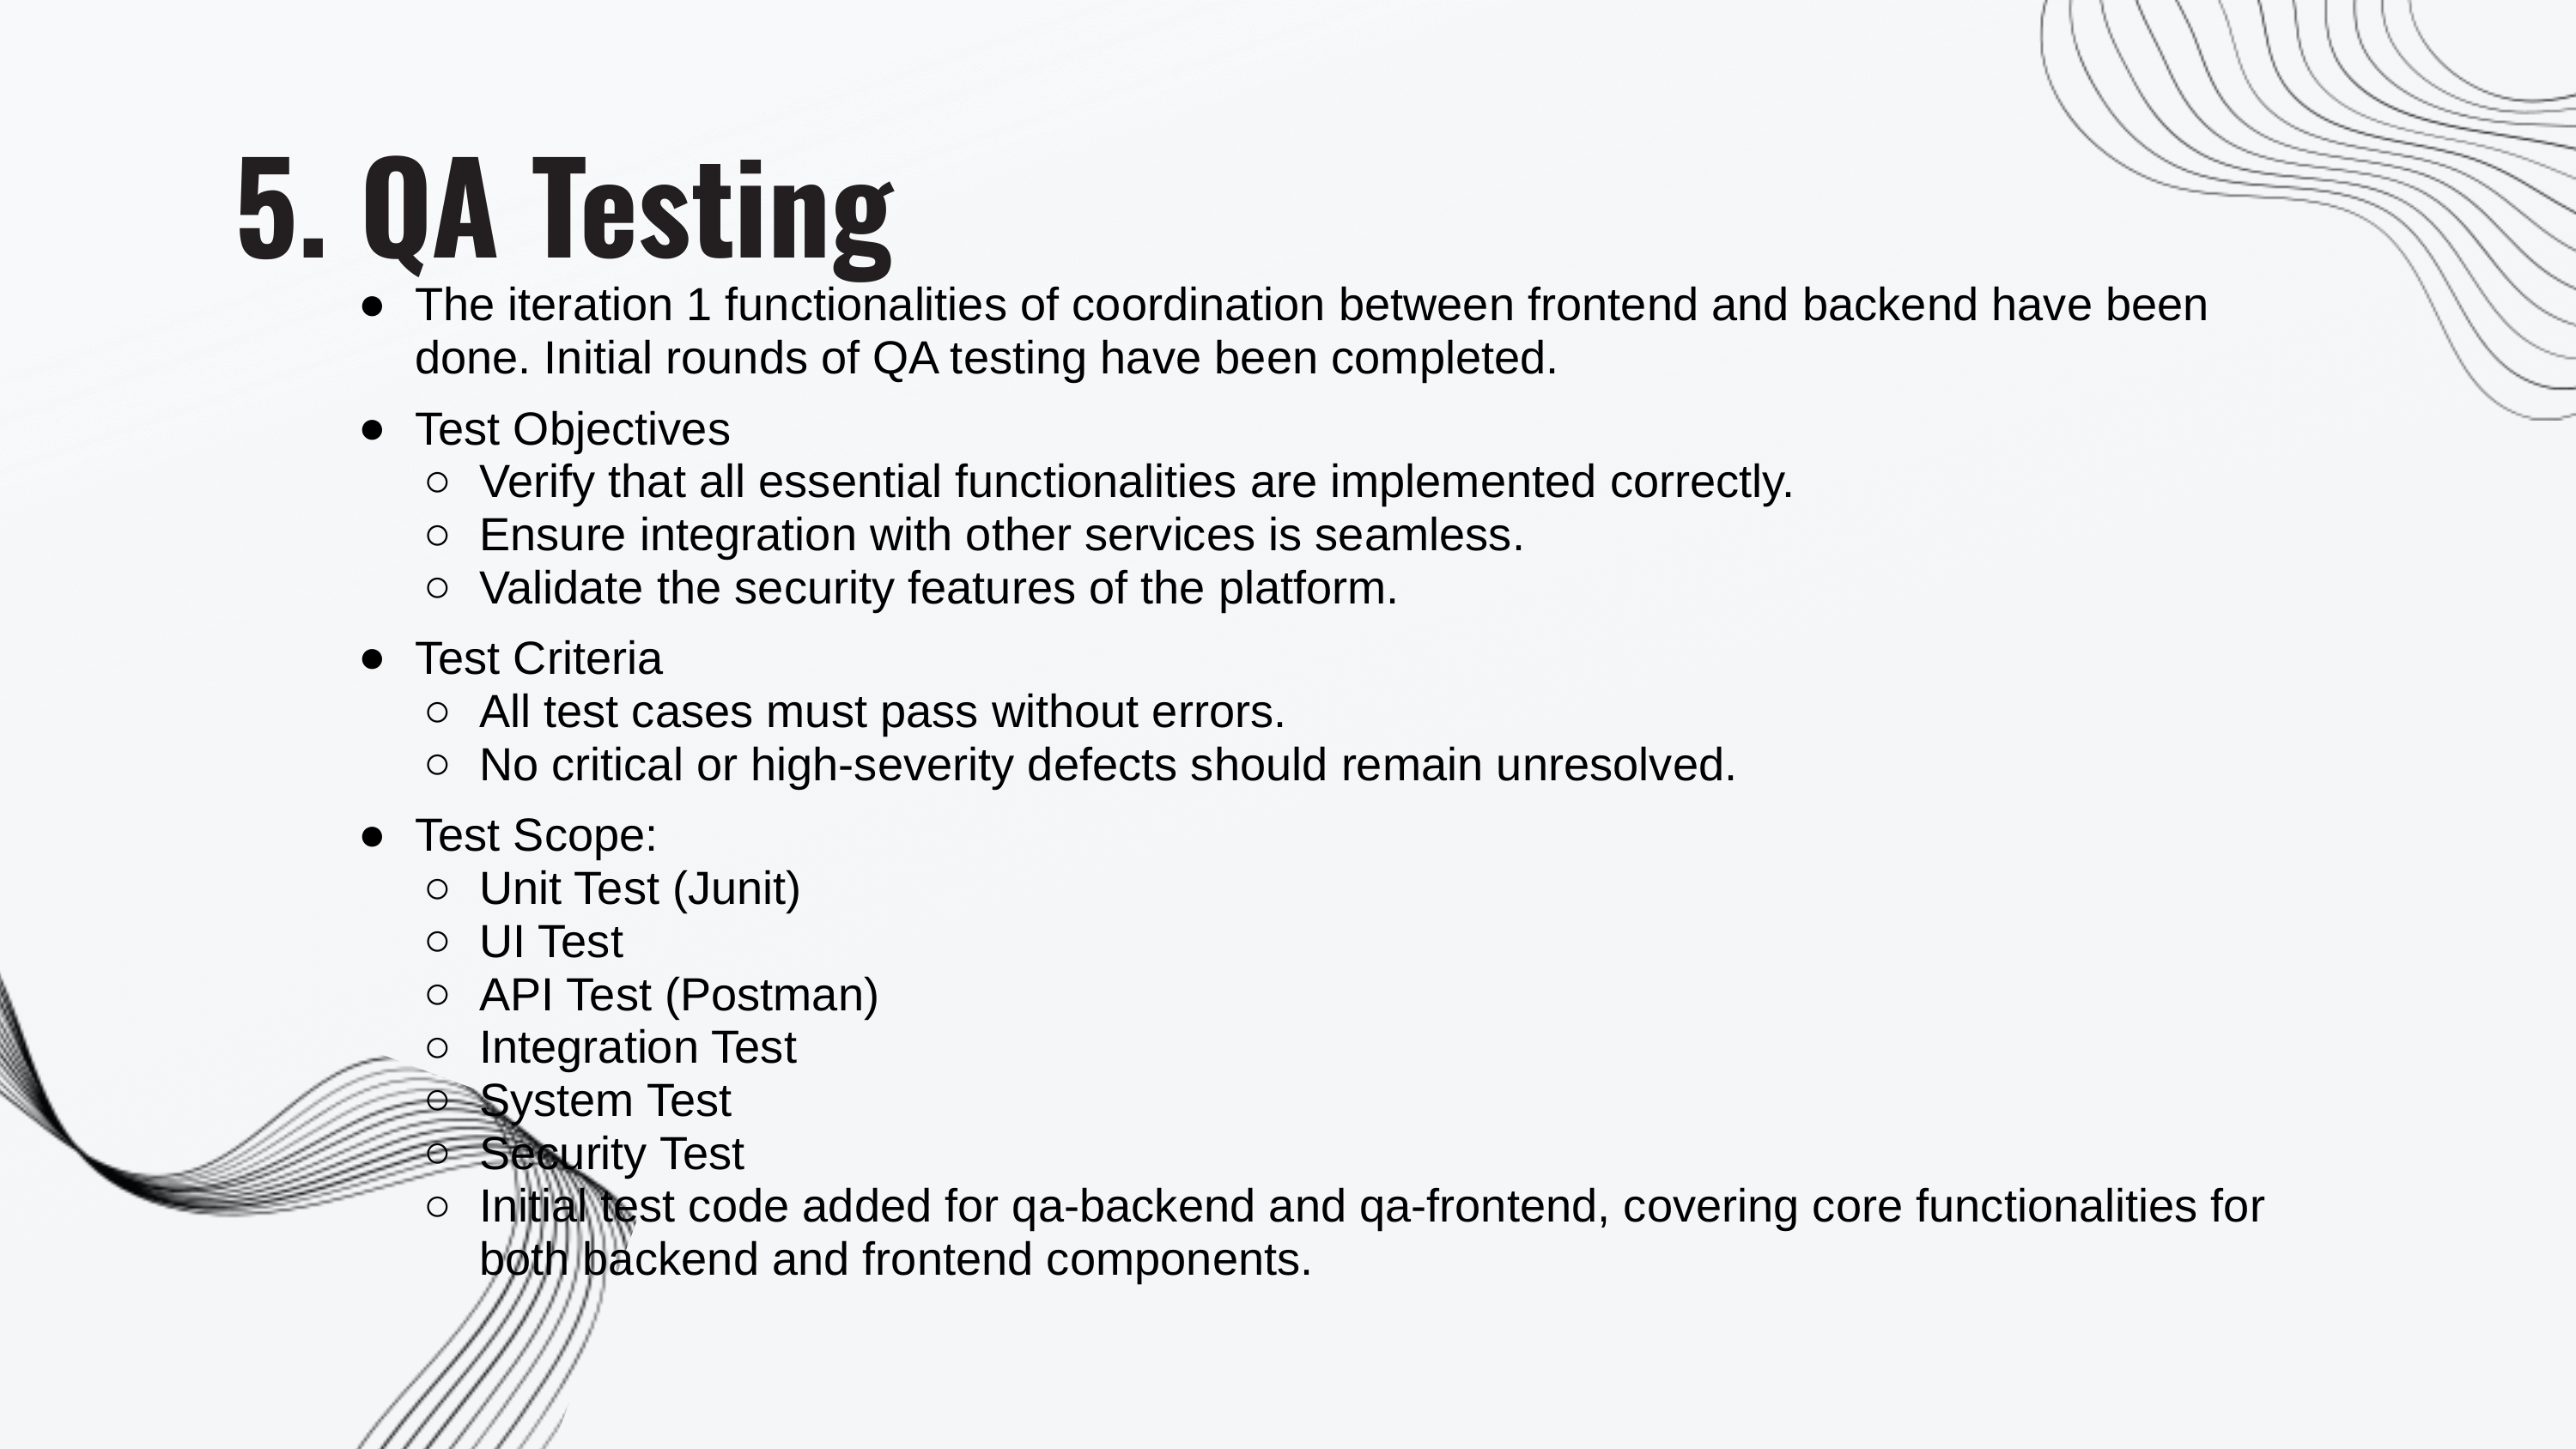

5. QA Testing
The iteration 1 functionalities of coordination between frontend and backend have been done. Initial rounds of QA testing have been completed.
Test Objectives
Verify that all essential functionalities are implemented correctly.
Ensure integration with other services is seamless.
Validate the security features of the platform.
Test Criteria
All test cases must pass without errors.
No critical or high-severity defects should remain unresolved.
Test Scope:
Unit Test (Junit)
UI Test
API Test (Postman)
Integration Test
System Test
Security Test
Initial test code added for qa-backend and qa-frontend, covering core functionalities for both backend and frontend components.